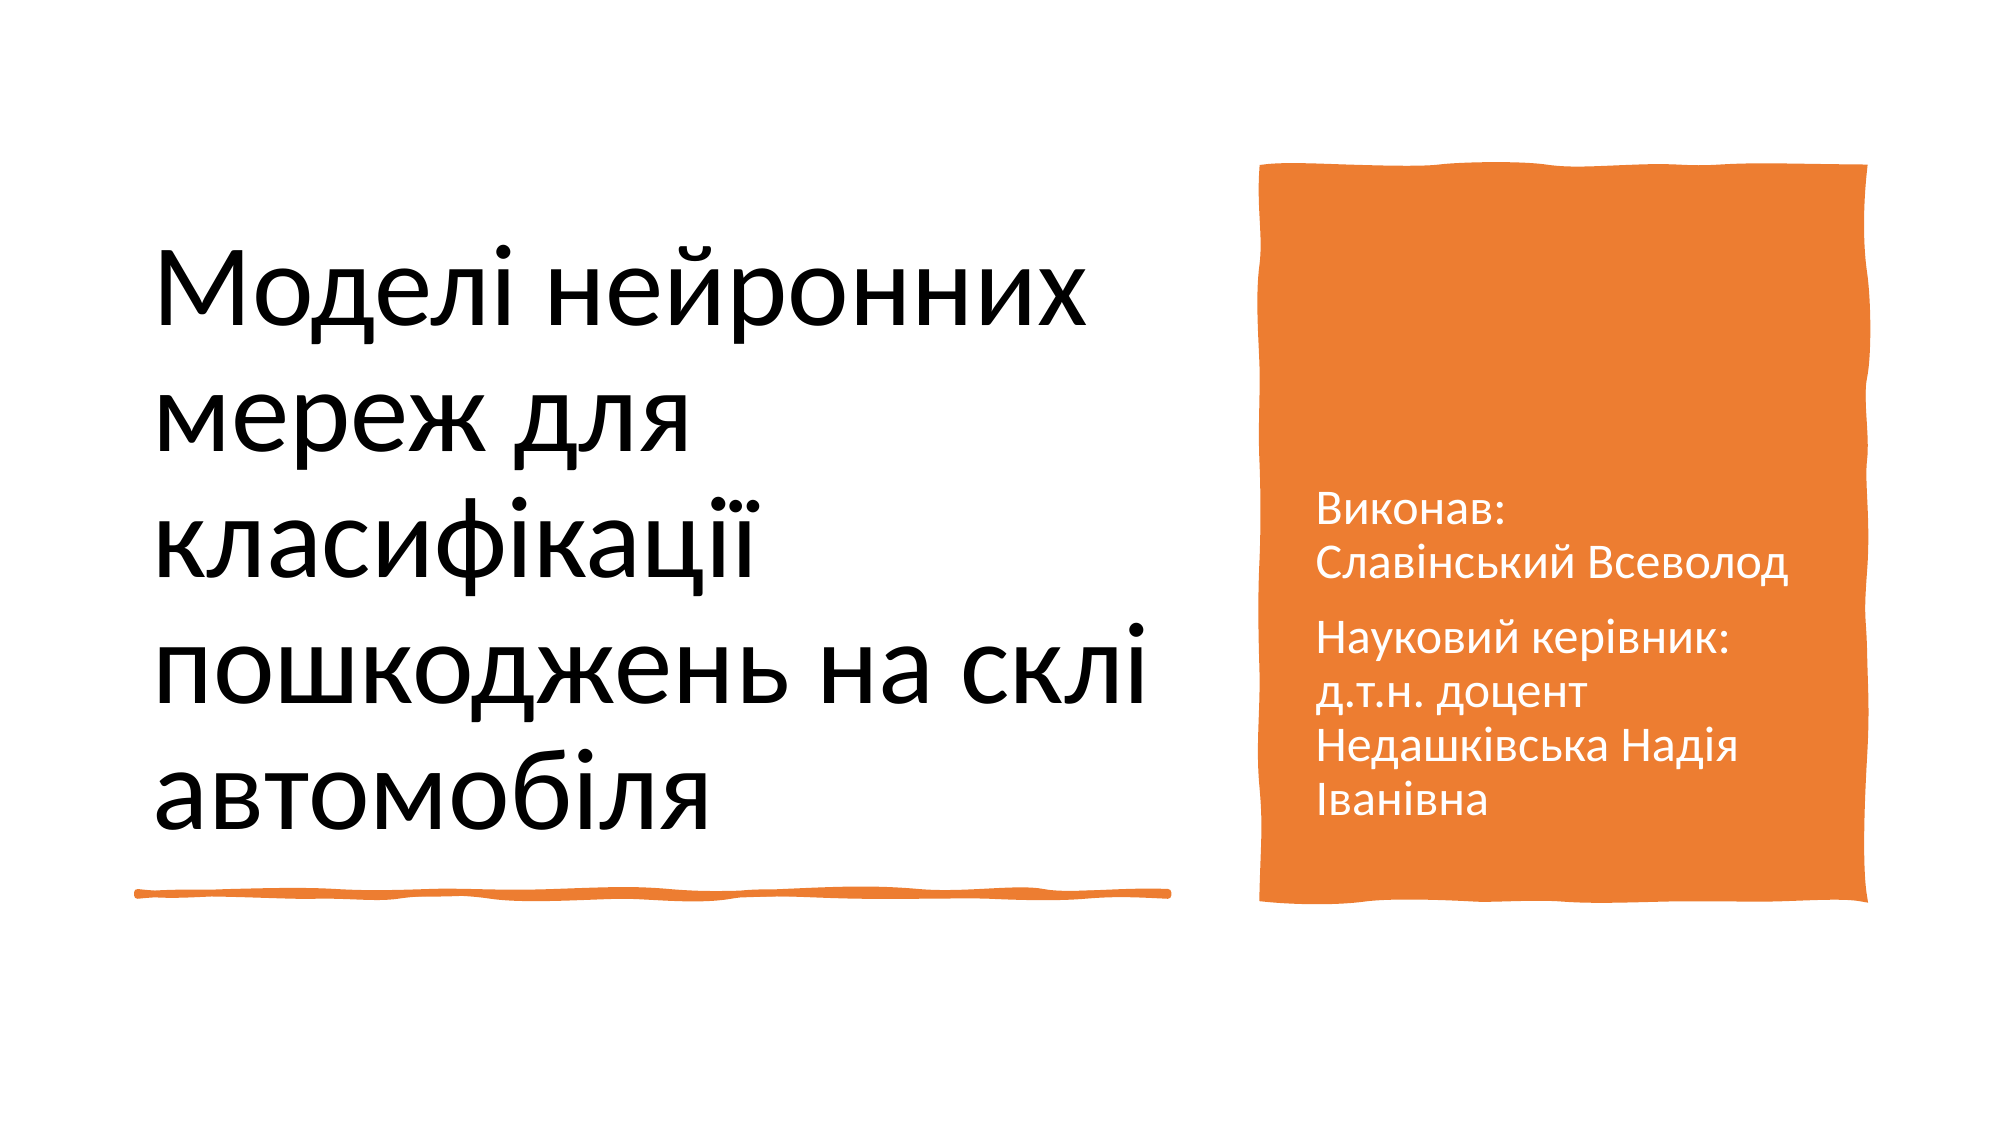

# Моделі нейронних мереж для класифікації пошкоджень на склі автомобіля
Виконав:
Славінський Всеволод
Науковий керівник: д.т.н. доцент Недашківська Надія Іванівна